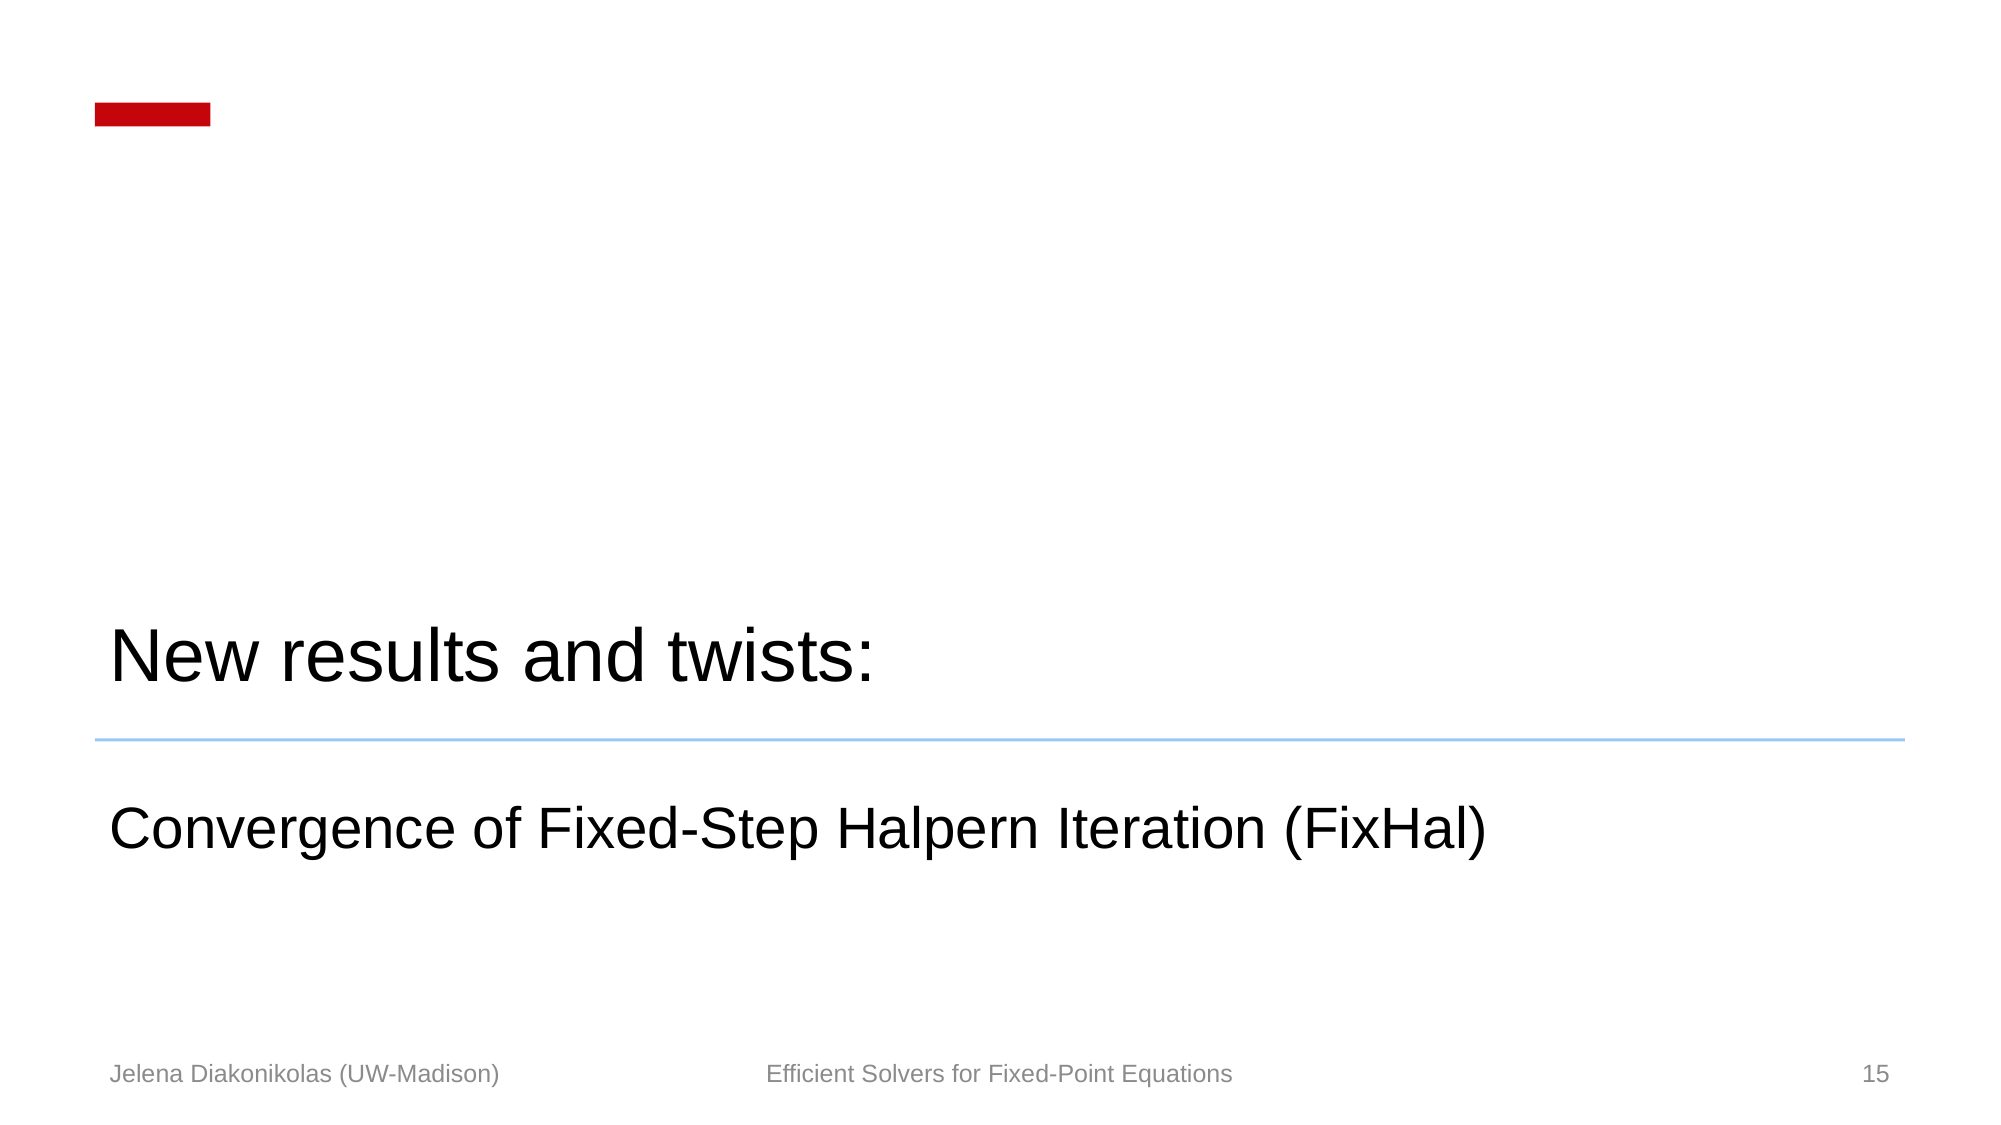

# New results and twists:
Convergence of Fixed-Step Halpern Iteration (FixHal)
Jelena Diakonikolas (UW-Madison)
Efficient Solvers for Fixed-Point Equations
15